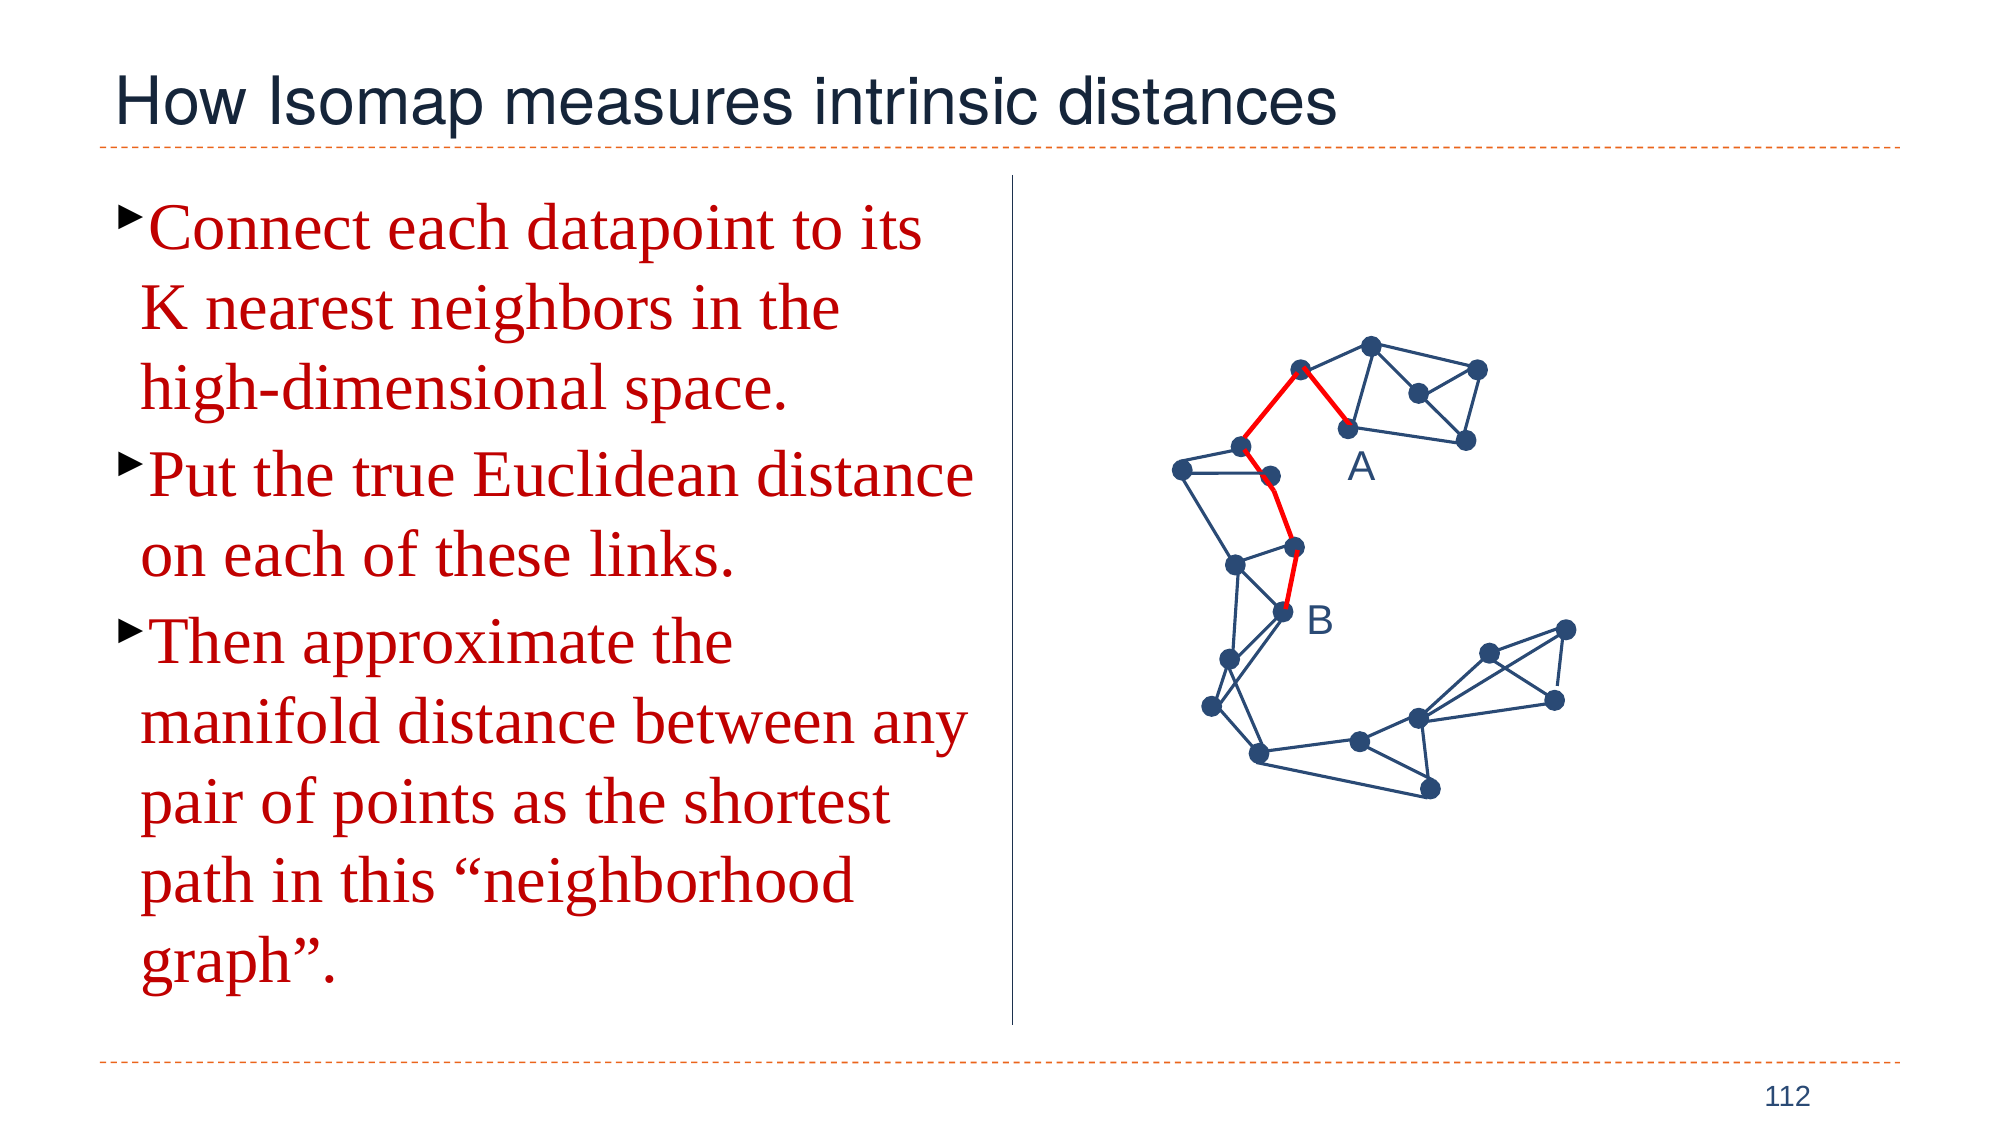

# How Isomap measures intrinsic distances
Connect each datapoint to its K nearest neighbors in the high-dimensional space.
Put the true Euclidean distance on each of these links.
Then approximate the manifold distance between any pair of points as the shortest path in this “neighborhood graph”.

A

B